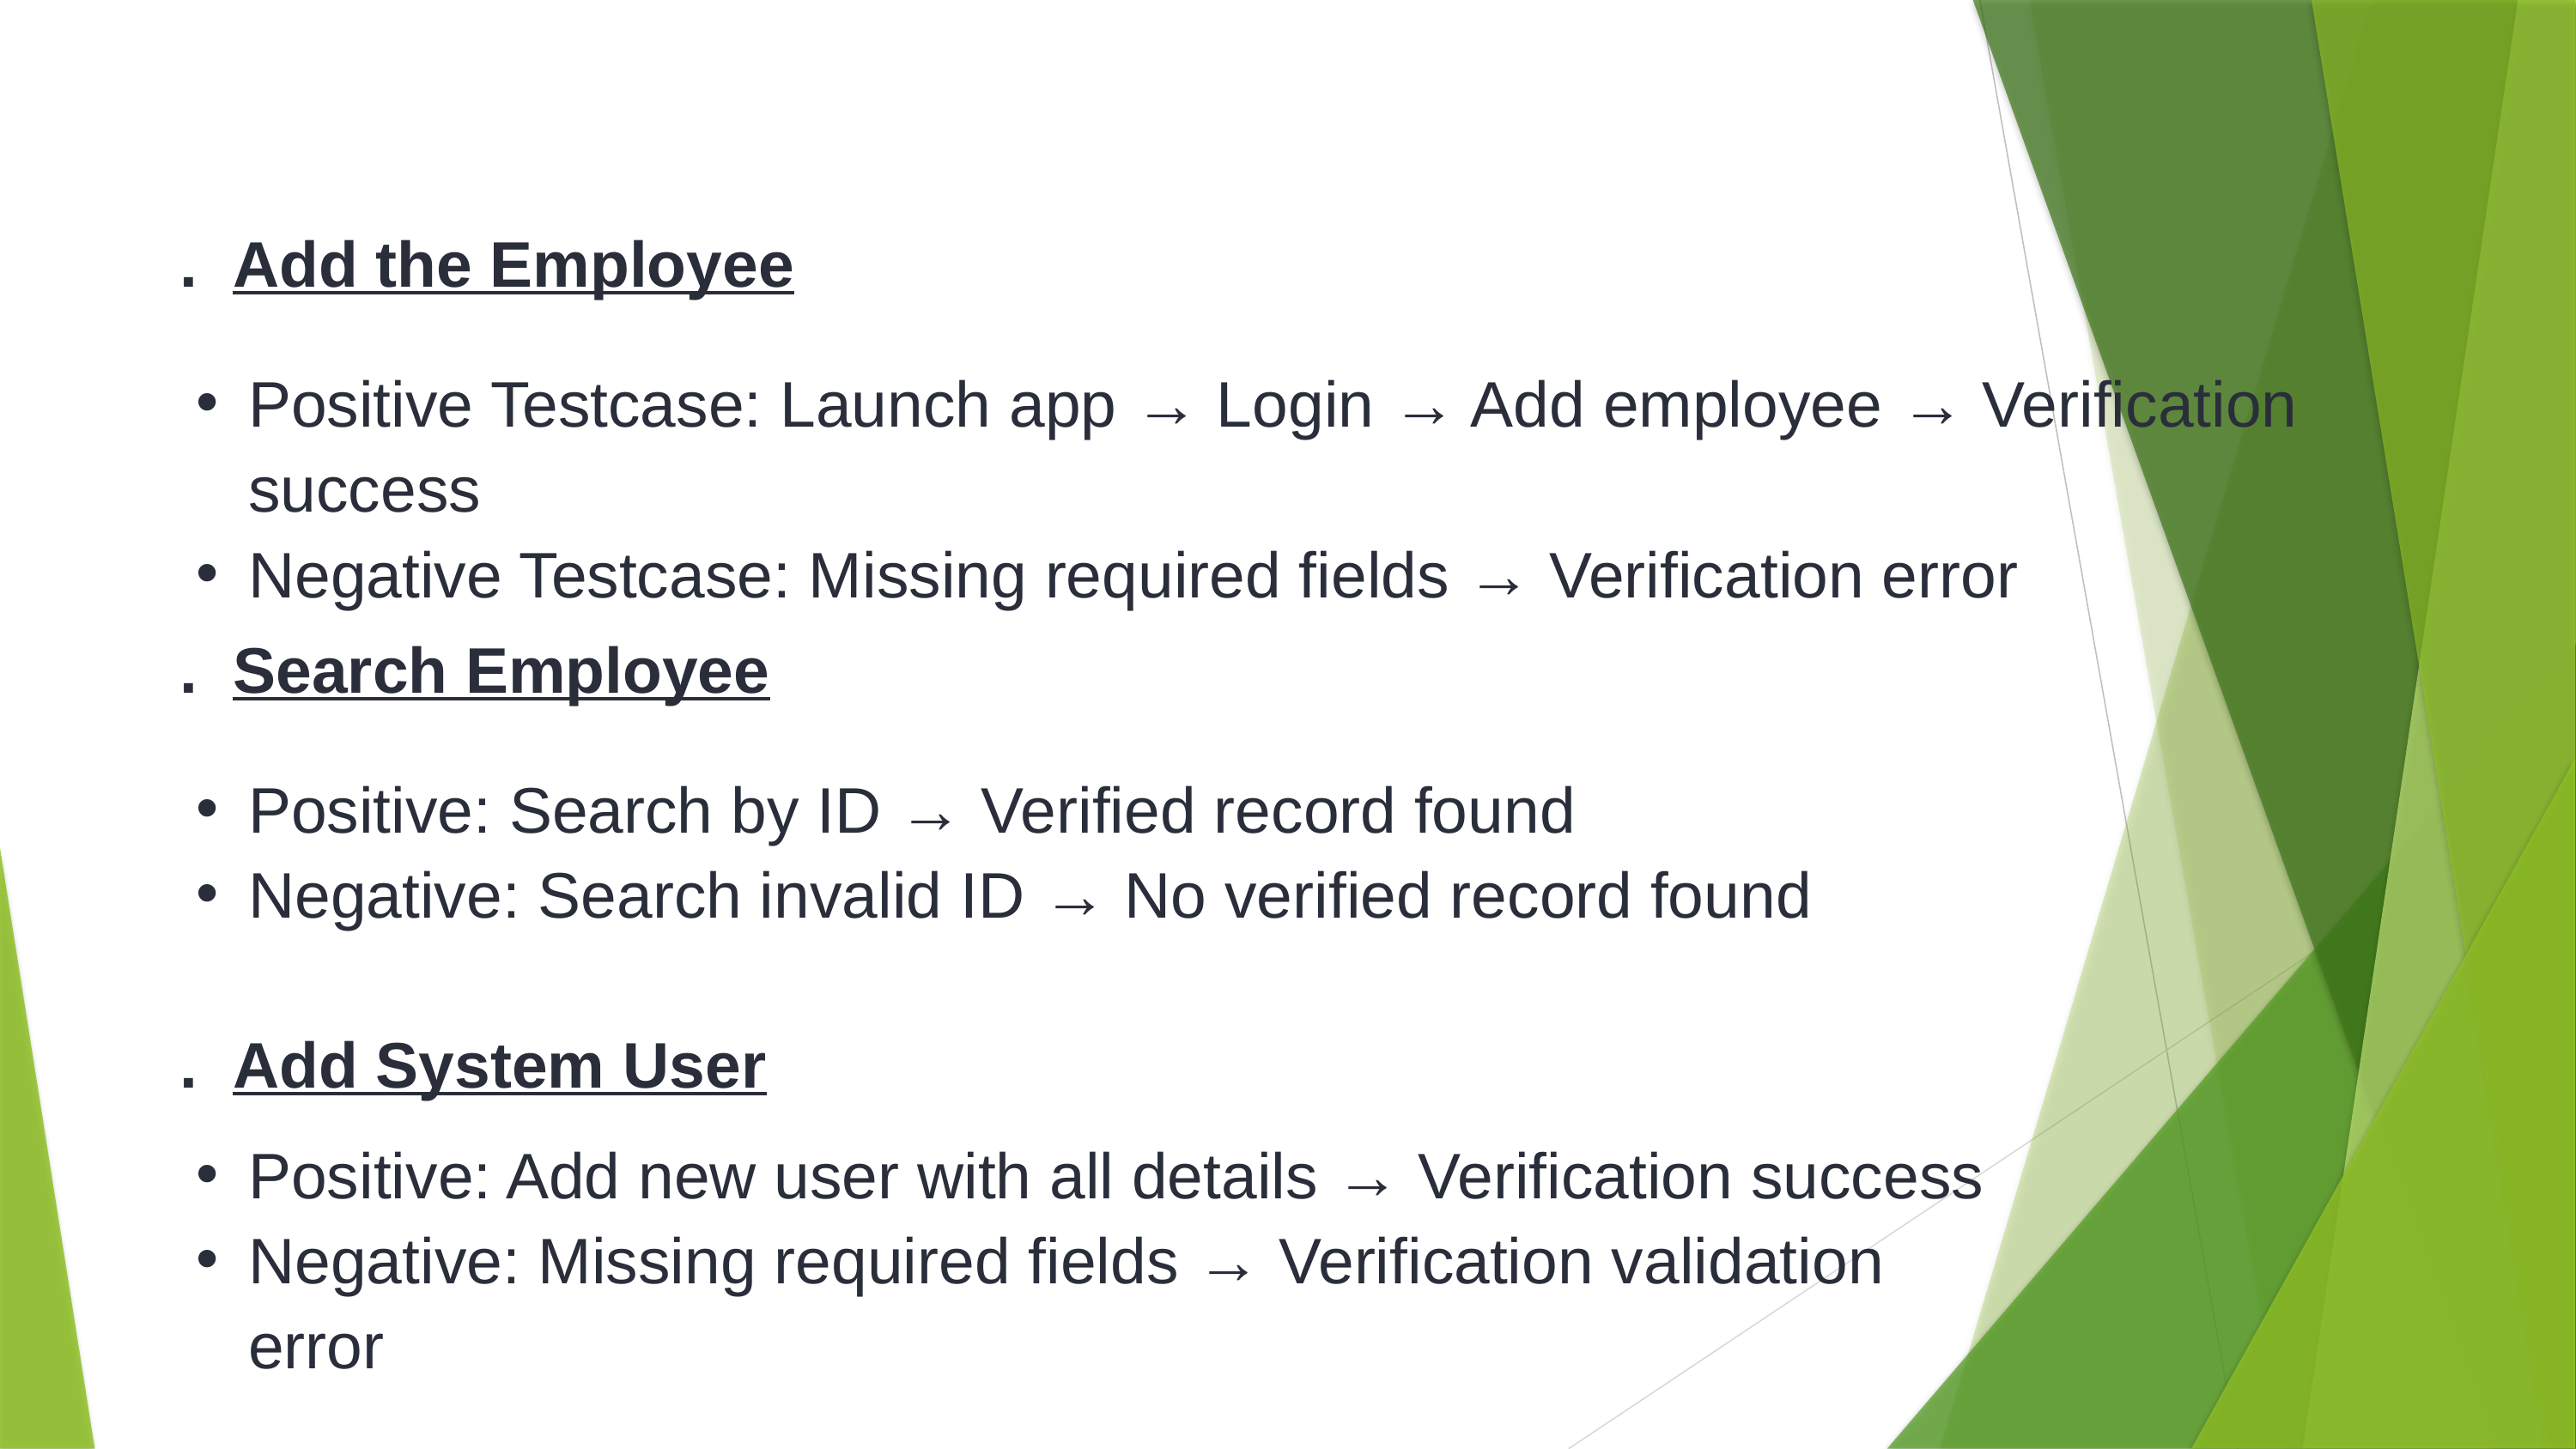

.  Add the Employee
Positive Testcase: Launch app → Login → Add employee → Verification success
Negative Testcase: Missing required fields → Verification error

.  Search Employee
Positive: Search by ID → Verified record found
Negative: Search invalid ID → No verified record found

.  Add System User
Positive: Add new user with all details → Verification success
Negative: Missing required fields → Verification validation error